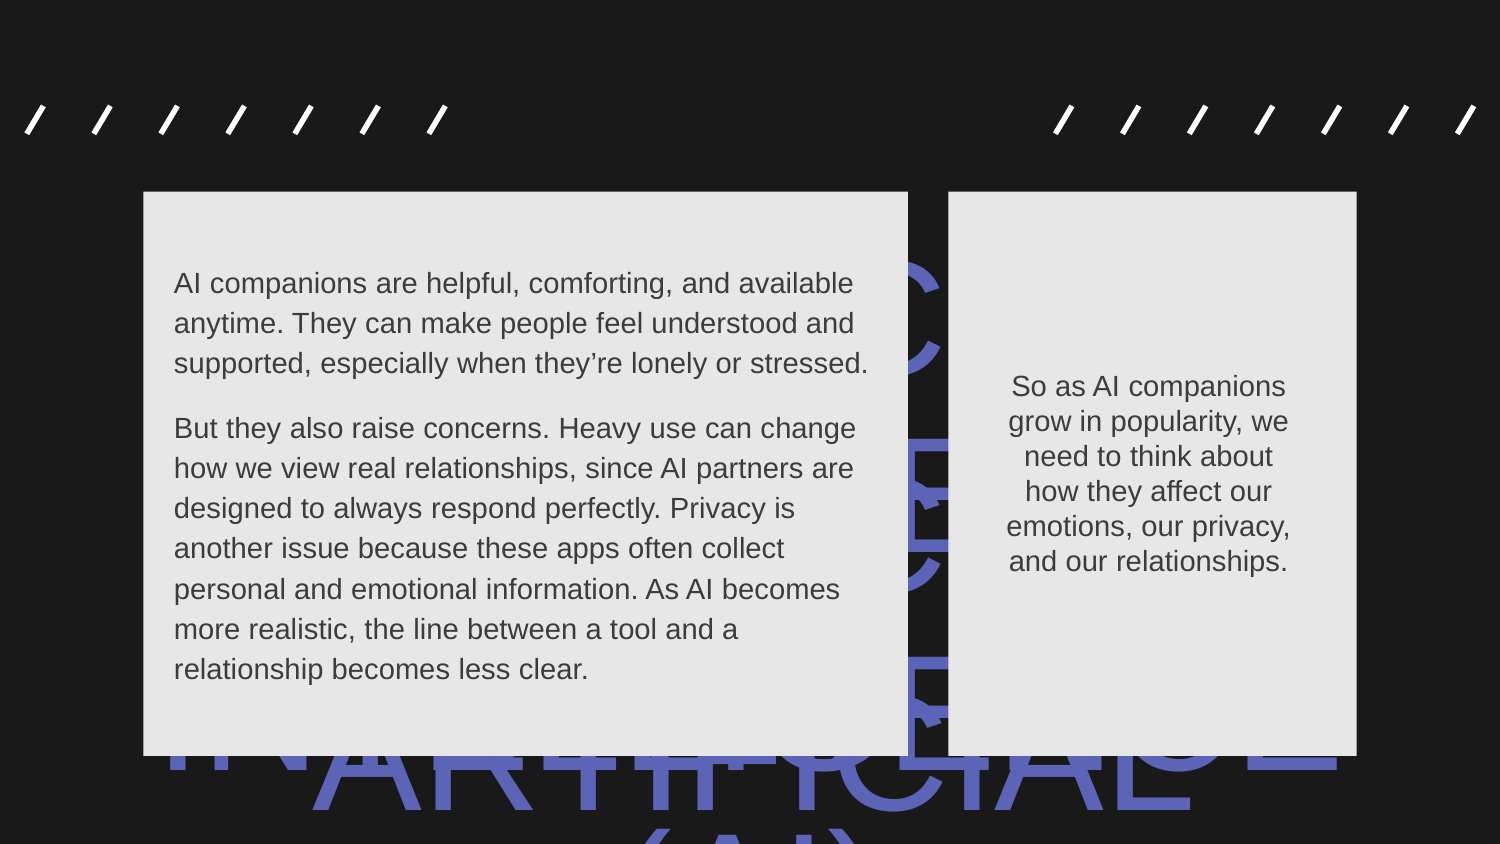

AI companions are helpful, comforting, and available anytime. They can make people feel understood and supported, especially when they’re lonely or stressed.
But they also raise concerns. Heavy use can change how we view real relationships, since AI partners are designed to always respond perfectly. Privacy is another issue because these apps often collect personal and emotional information. As AI becomes more realistic, the line between a tool and a relationship becomes less clear.

So as AI companions grow in popularity, we need to think about how they affect our emotions, our privacy, and our relationships.